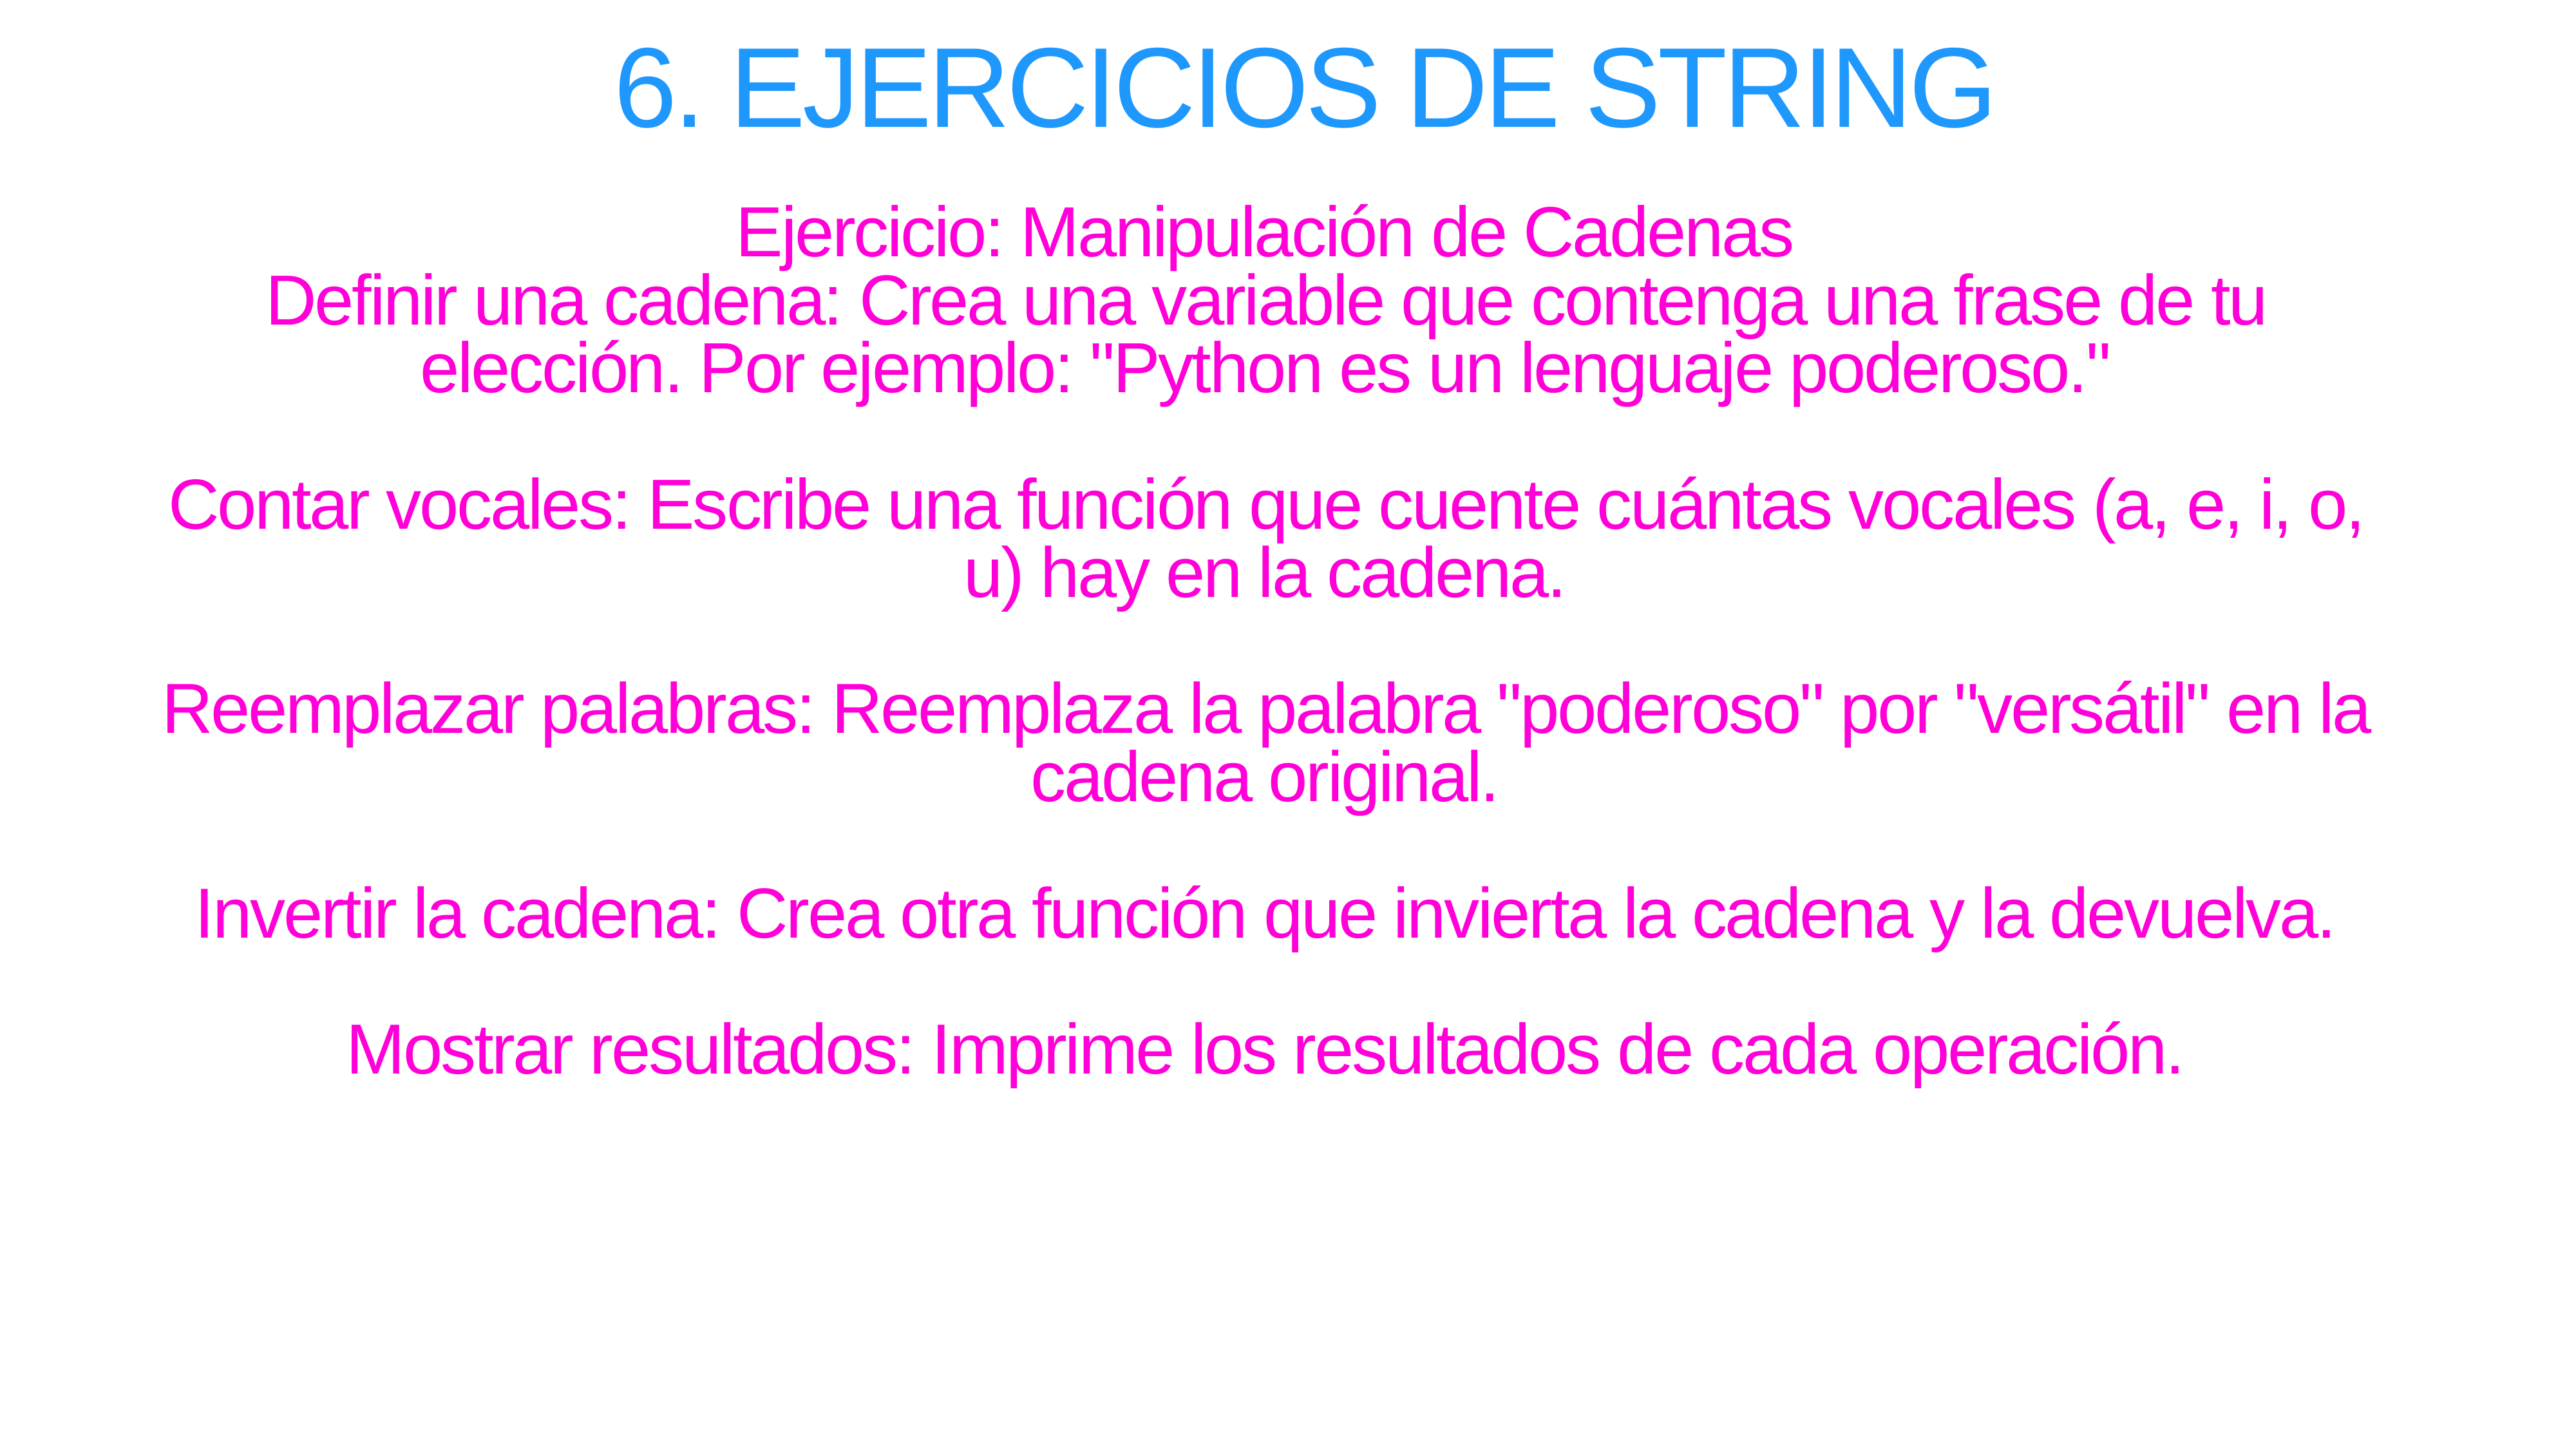

# 6. EJERCICIOS DE STRING
Ejercicio: Manipulación de Cadenas
Definir una cadena: Crea una variable que contenga una frase de tu elección. Por ejemplo: "Python es un lenguaje poderoso."

Contar vocales: Escribe una función que cuente cuántas vocales (a, e, i, o, u) hay en la cadena.

Reemplazar palabras: Reemplaza la palabra "poderoso" por "versátil" en la cadena original.

Invertir la cadena: Crea otra función que invierta la cadena y la devuelva.

Mostrar resultados: Imprime los resultados de cada operación.